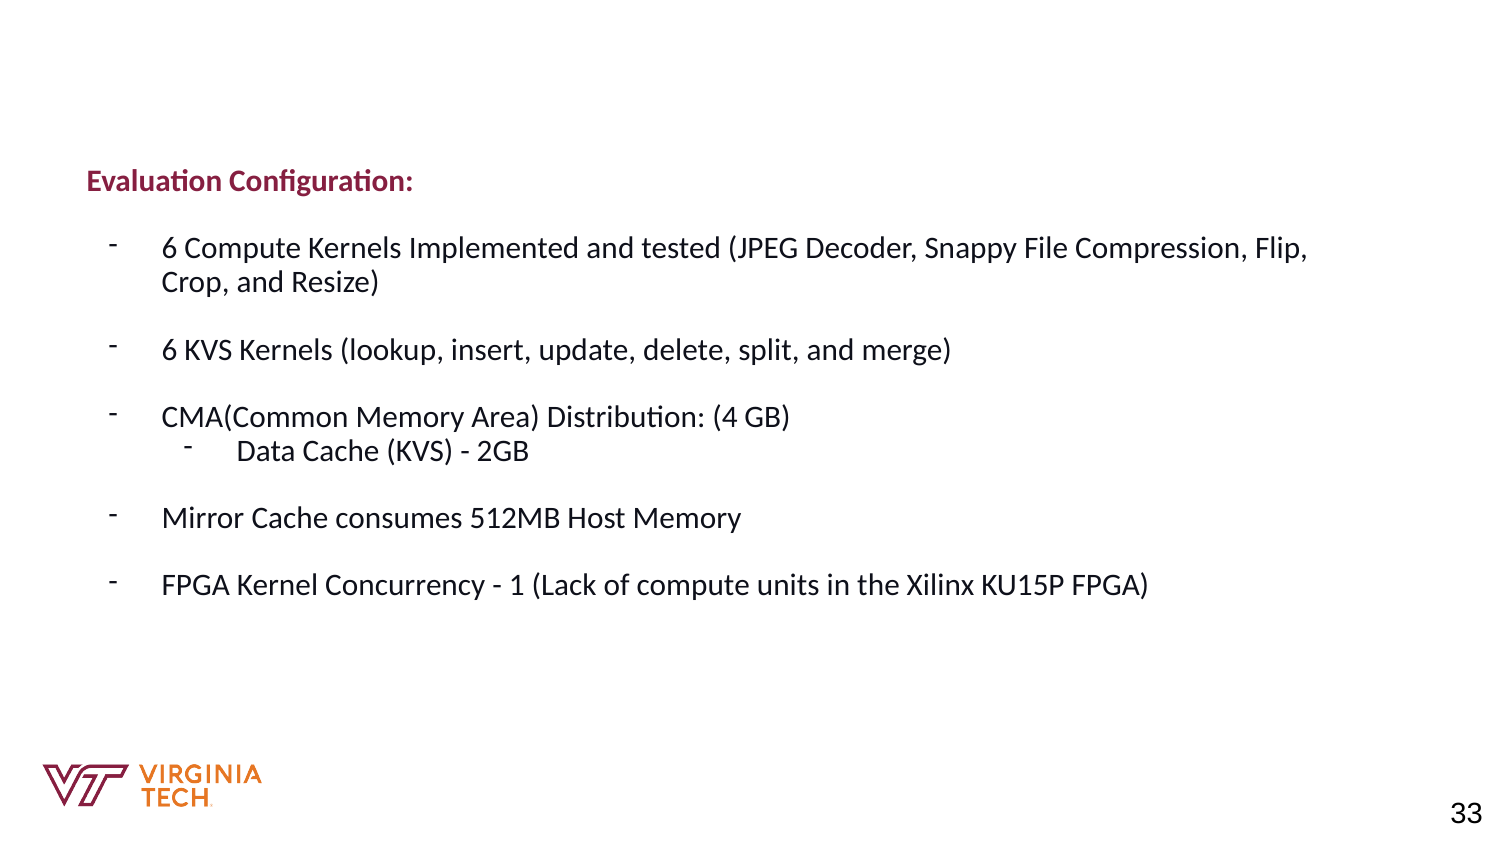

# Quote Callout

Evaluation Configuration:

6 Compute Kernels Implemented and tested (JPEG Decoder, Snappy File Compression, Flip, Crop, and Resize)

6 KVS Kernels (lookup, insert, update, delete, split, and merge)

CMA(Common Memory Area) Distribution: (4 GB)
Data Cache (KVS) - 2GB

Mirror Cache consumes 512MB Host Memory

FPGA Kernel Concurrency - 1 (Lack of compute units in the Xilinx KU15P FPGA)
33